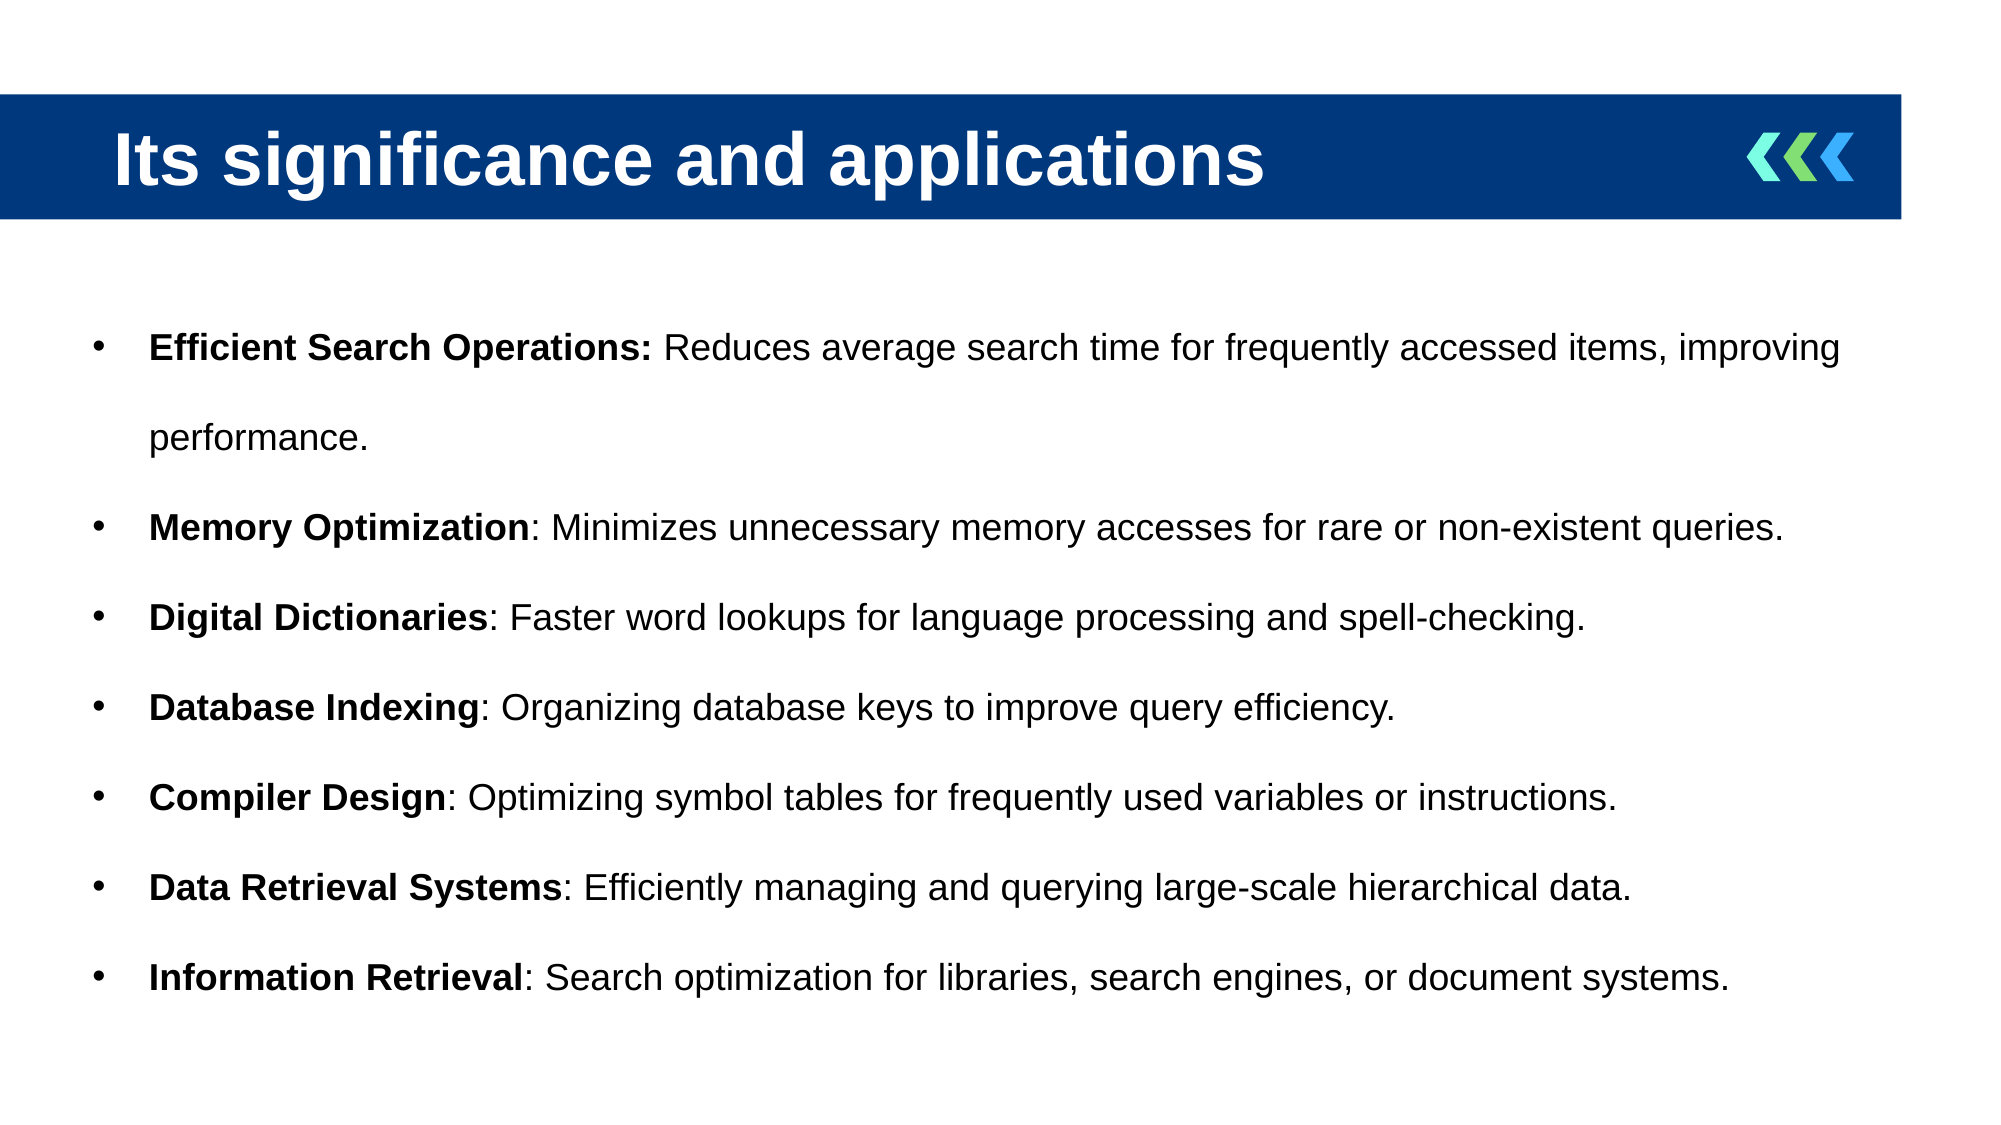

# Its significance and applications
Efficient Search Operations: Reduces average search time for frequently accessed items, improving performance.
Memory Optimization: Minimizes unnecessary memory accesses for rare or non-existent queries.
Digital Dictionaries: Faster word lookups for language processing and spell-checking.
Database Indexing: Organizing database keys to improve query efficiency.
Compiler Design: Optimizing symbol tables for frequently used variables or instructions.
Data Retrieval Systems: Efficiently managing and querying large-scale hierarchical data.
Information Retrieval: Search optimization for libraries, search engines, or document systems.